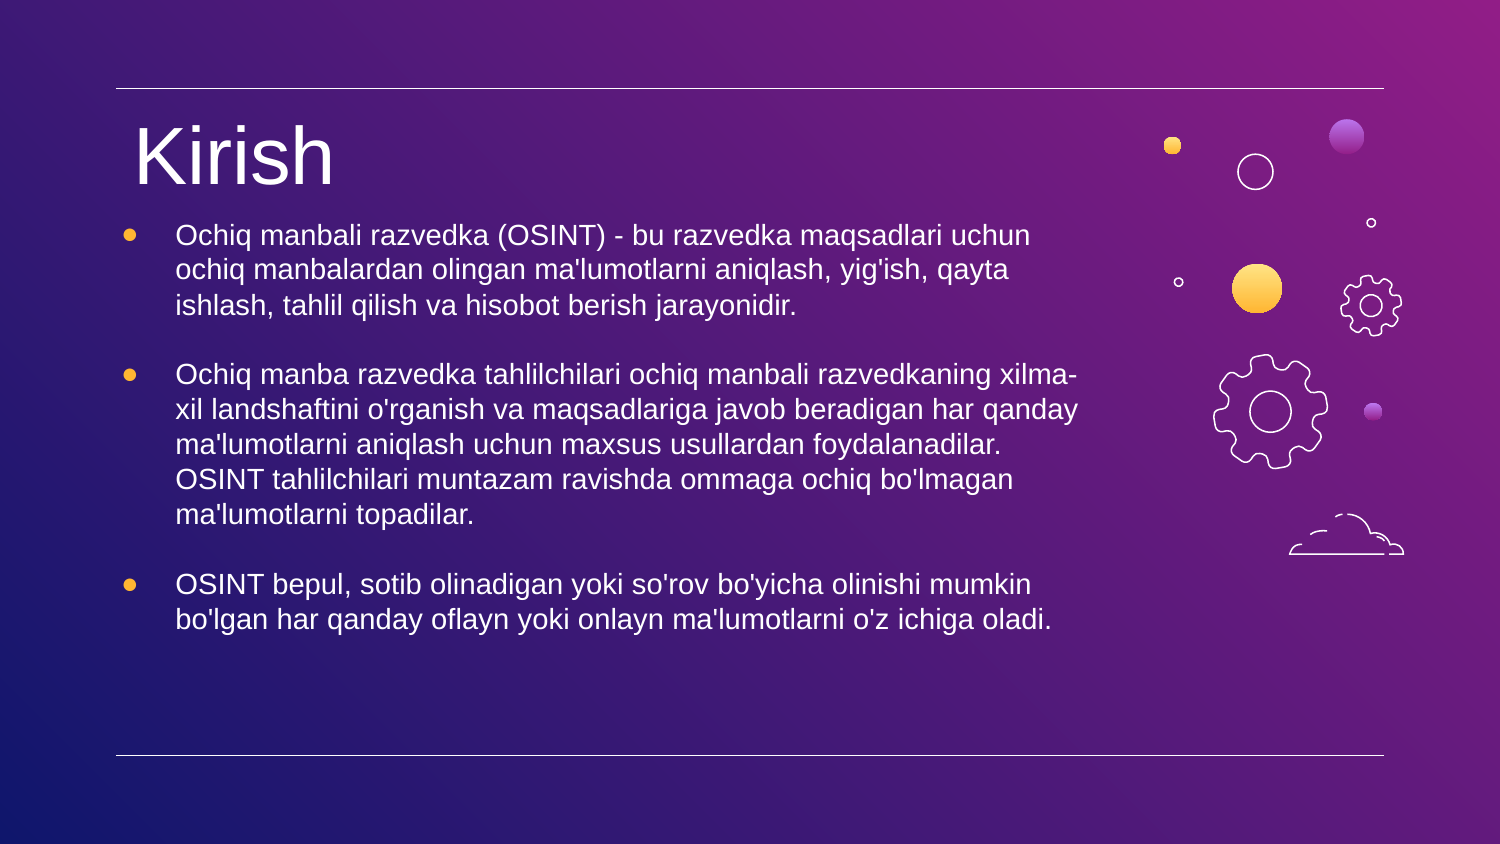

# Kirish

Ochiq manbali razvedka (OSINT) - bu razvedka maqsadlari uchun ochiq manbalardan olingan ma'lumotlarni aniqlash, yig'ish, qayta ishlash, tahlil qilish va hisobot berish jarayonidir.

Ochiq manba razvedka tahlilchilari ochiq manbali razvedkaning xilma-xil landshaftini o'rganish va maqsadlariga javob beradigan har qanday ma'lumotlarni aniqlash uchun maxsus usullardan foydalanadilar. OSINT tahlilchilari muntazam ravishda ommaga ochiq bo'lmagan ma'lumotlarni topadilar.

OSINT bepul, sotib olinadigan yoki so'rov bo'yicha olinishi mumkin bo'lgan har qanday oflayn yoki onlayn ma'lumotlarni o'z ichiga oladi.